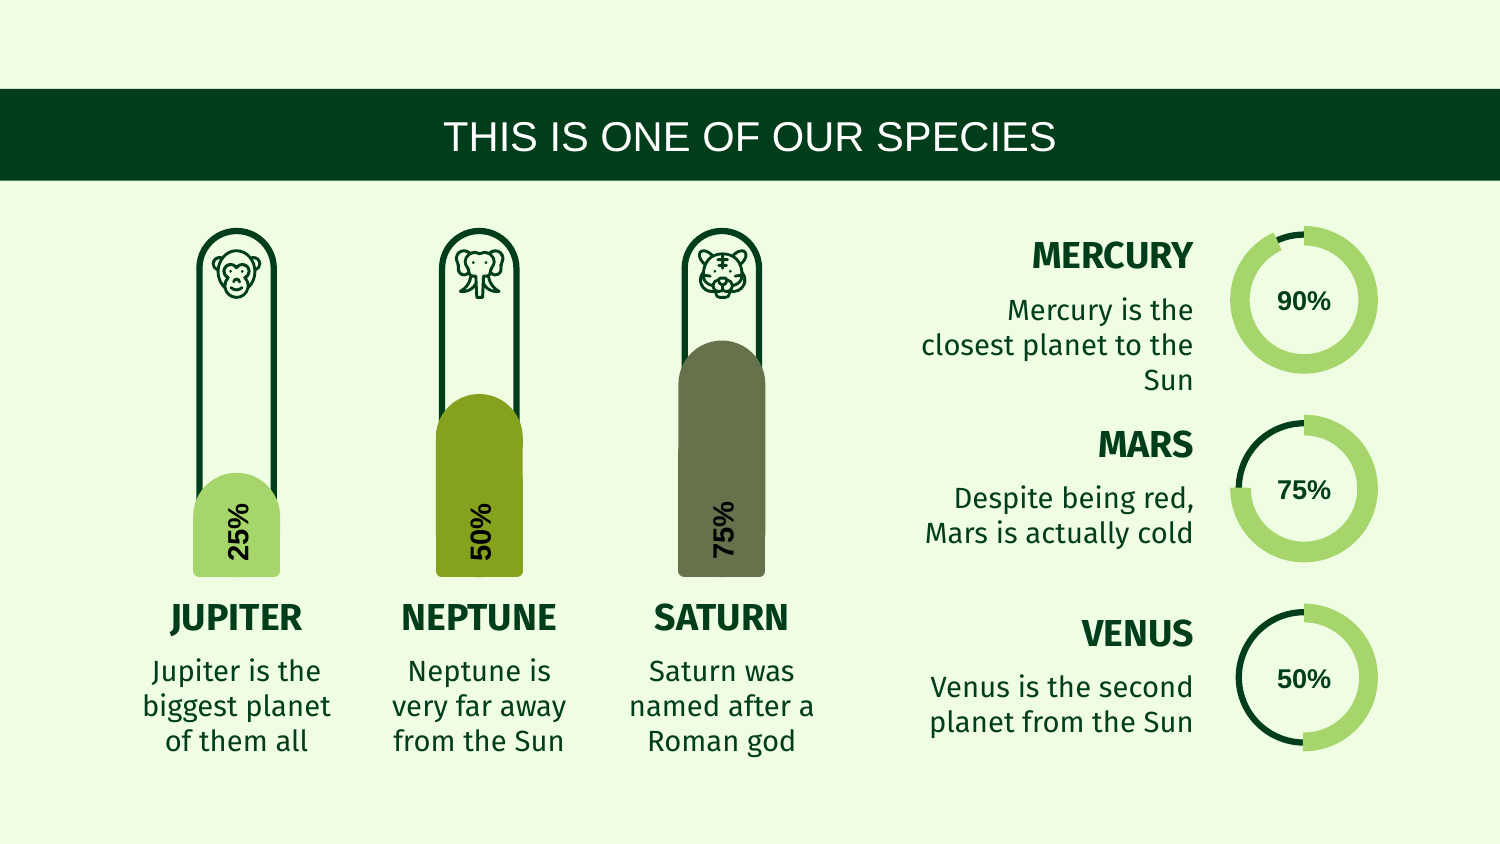

# THIS IS ONE OF OUR SPECIES

MERCURY

90%
Mercury is the closest planet to the Sun

MARS

75%
Despite being red, Mars is actually cold

75%
25%
50%
JUPITER
NEPTUNE
SATURN

VENUS

Jupiter is the biggest planet of them all
Neptune is very far away from the Sun
Saturn was named after a Roman god
50%
Venus is the second planet from the Sun